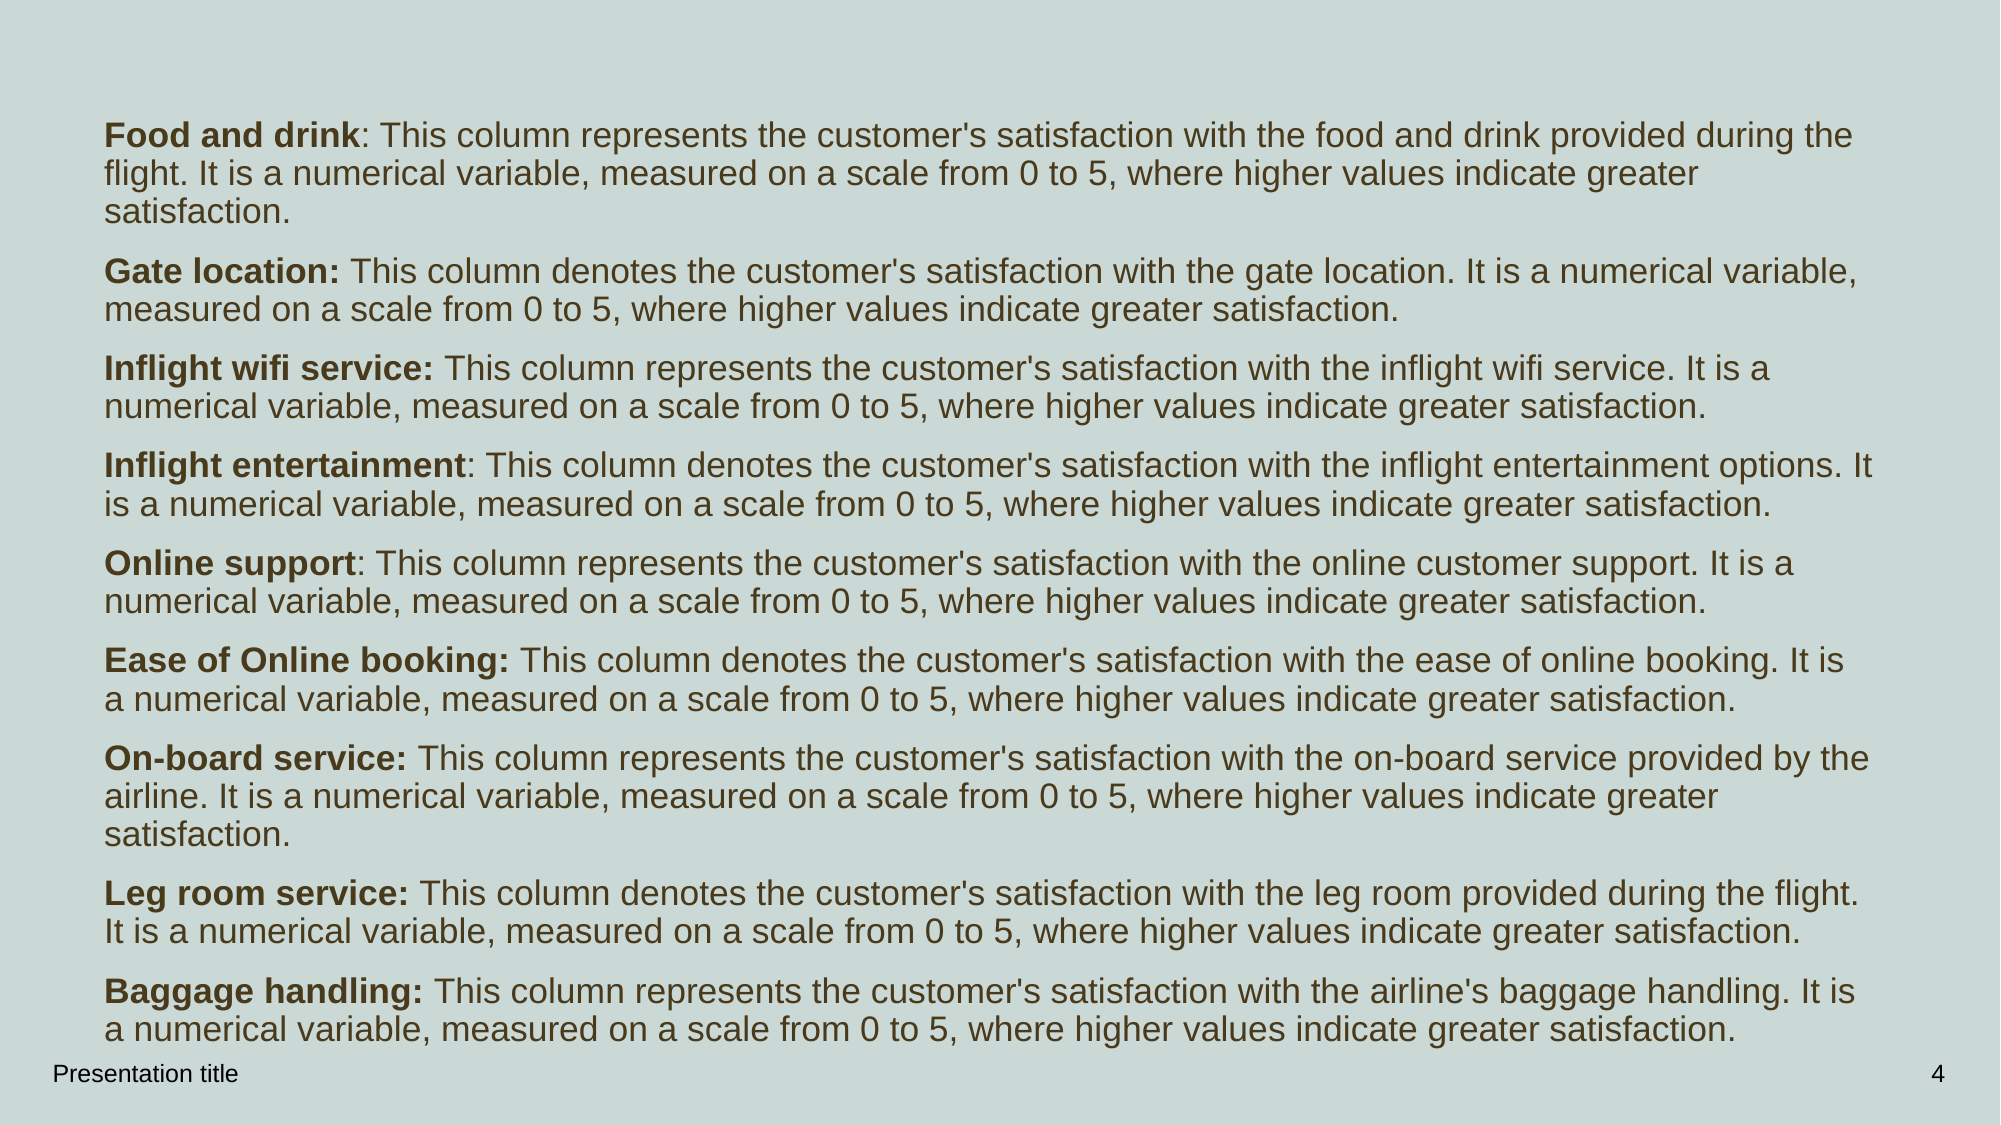

Food and drink: This column represents the customer's satisfaction with the food and drink provided during the flight. It is a numerical variable, measured on a scale from 0 to 5, where higher values indicate greater satisfaction.
Gate location: This column denotes the customer's satisfaction with the gate location. It is a numerical variable, measured on a scale from 0 to 5, where higher values indicate greater satisfaction.
Inflight wifi service: This column represents the customer's satisfaction with the inflight wifi service. It is a numerical variable, measured on a scale from 0 to 5, where higher values indicate greater satisfaction.
Inflight entertainment: This column denotes the customer's satisfaction with the inflight entertainment options. It is a numerical variable, measured on a scale from 0 to 5, where higher values indicate greater satisfaction.
Online support: This column represents the customer's satisfaction with the online customer support. It is a numerical variable, measured on a scale from 0 to 5, where higher values indicate greater satisfaction.
Ease of Online booking: This column denotes the customer's satisfaction with the ease of online booking. It is a numerical variable, measured on a scale from 0 to 5, where higher values indicate greater satisfaction.
On-board service: This column represents the customer's satisfaction with the on-board service provided by the airline. It is a numerical variable, measured on a scale from 0 to 5, where higher values indicate greater satisfaction.
Leg room service: This column denotes the customer's satisfaction with the leg room provided during the flight. It is a numerical variable, measured on a scale from 0 to 5, where higher values indicate greater satisfaction.
Baggage handling: This column represents the customer's satisfaction with the airline's baggage handling. It is a numerical variable, measured on a scale from 0 to 5, where higher values indicate greater satisfaction.

Presentation title
4